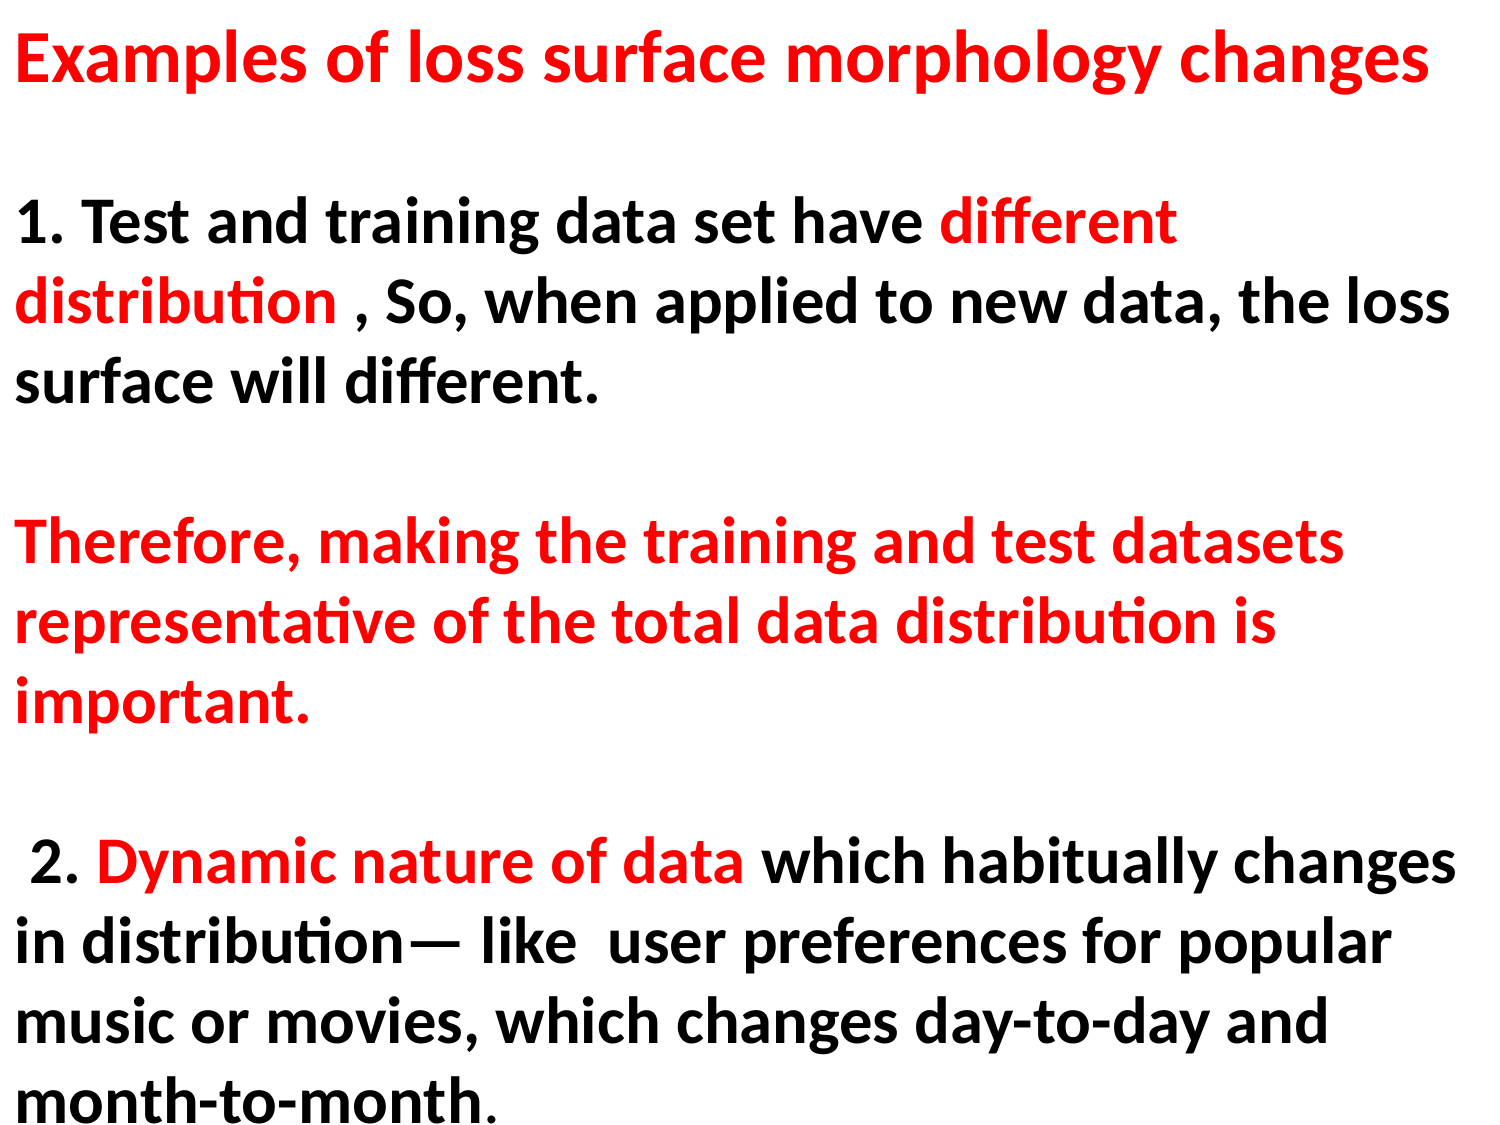

Examples of loss surface morphology changes

1. Test and training data set have different distribution , So, when applied to new data, the loss surface will different.

Therefore, making the training and test datasets representative of the total data distribution is important.

 2. Dynamic nature of data which habitually changes in distribution— like  user preferences for popular music or movies, which changes day-to-day and month-to-month.